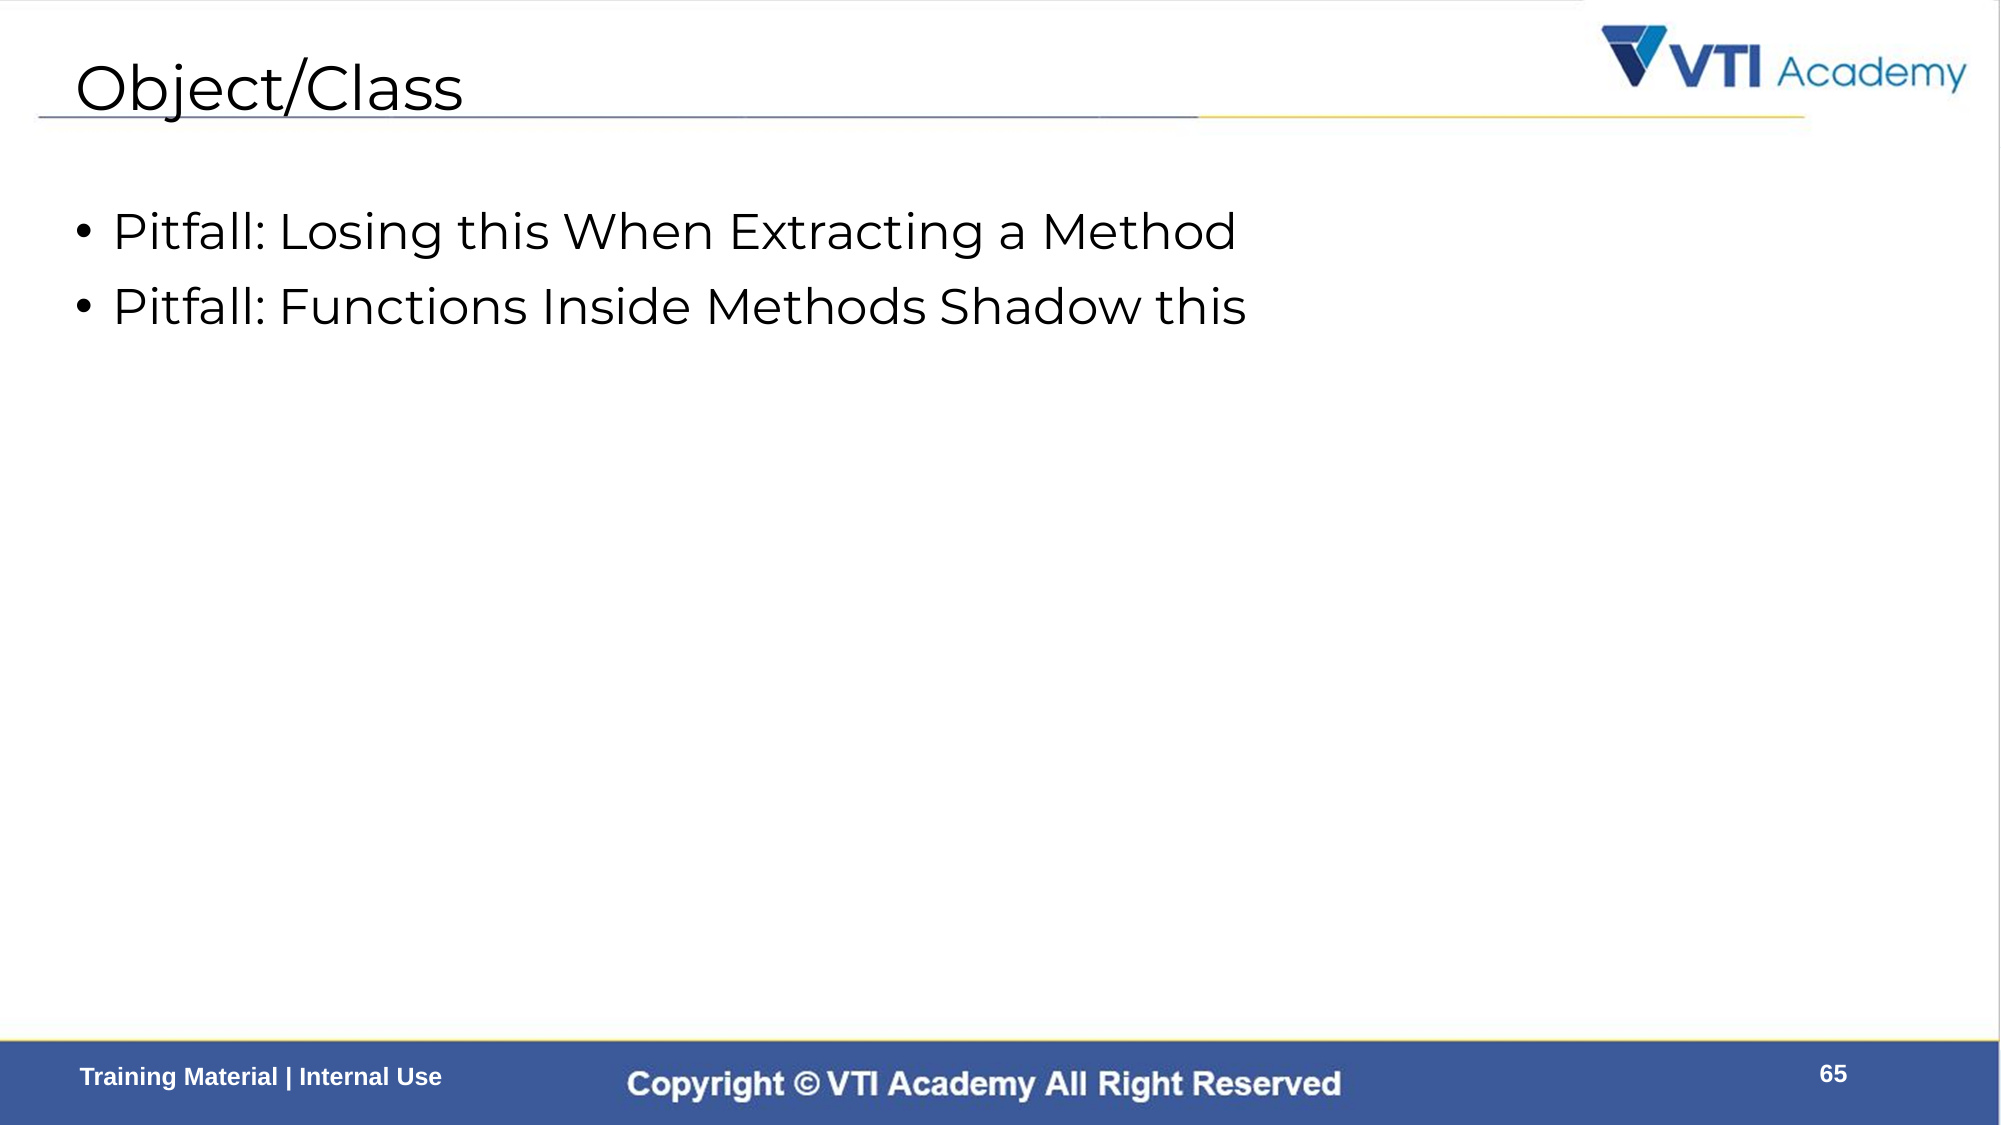

# Object/Class
Pitfall: Losing this When Extracting a Method
Pitfall: Functions Inside Methods Shadow this

65
Training Material | Internal Use